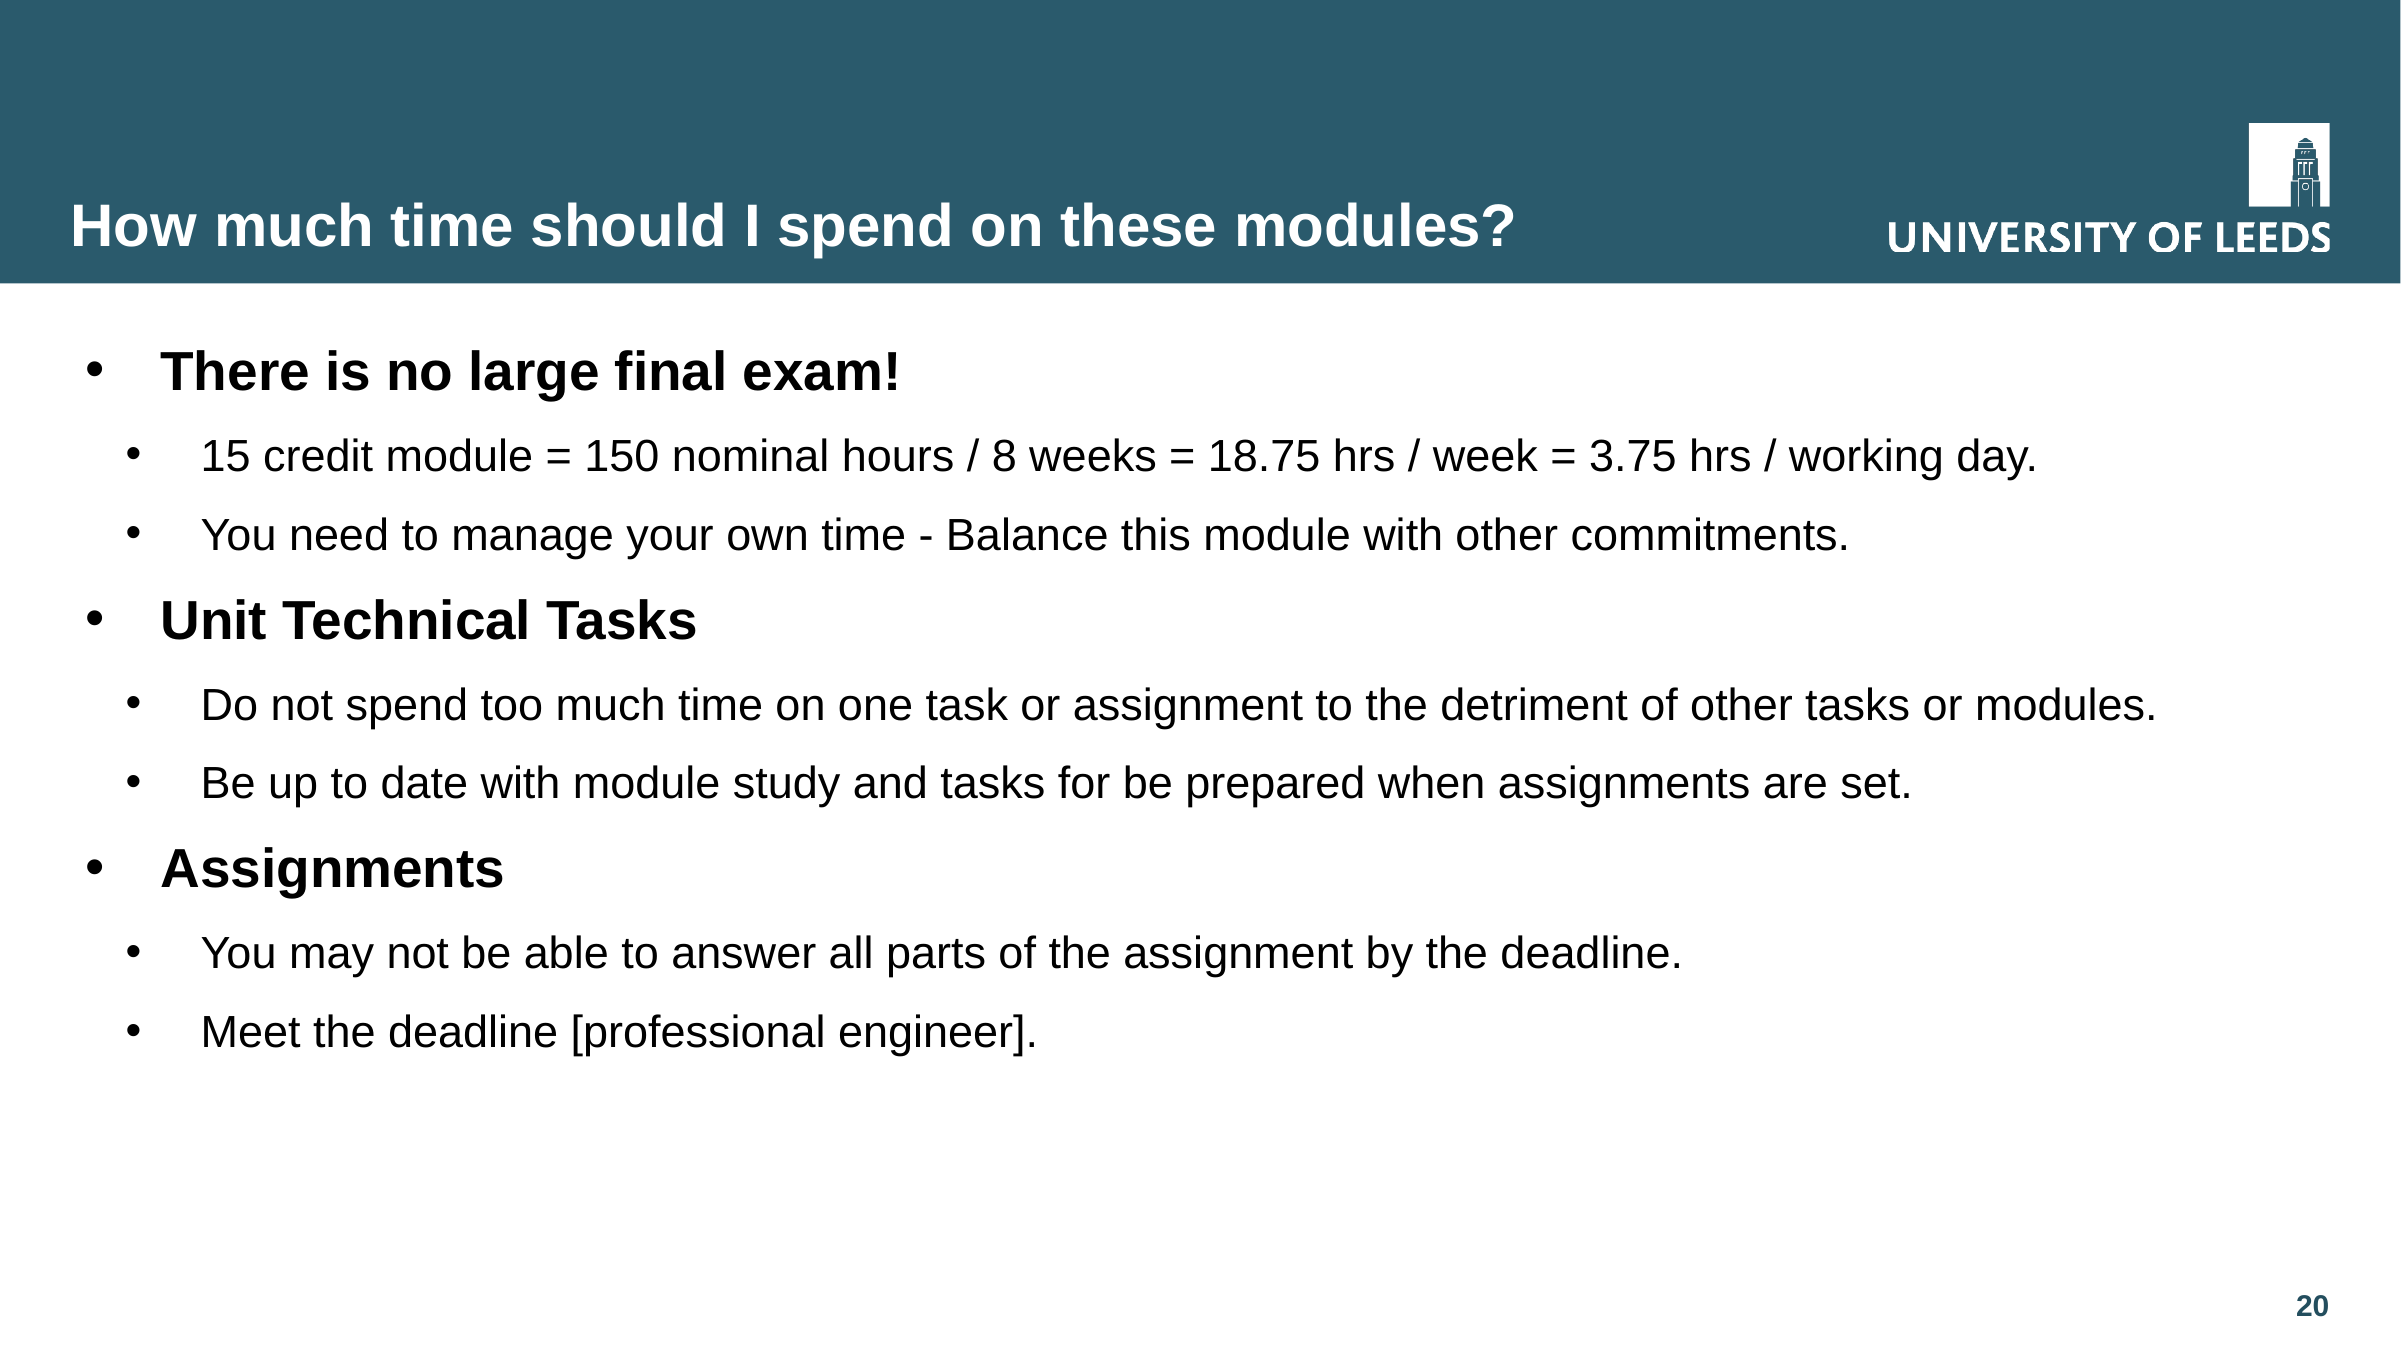

# How much time should I spend on these modules?
There is no large final exam!
15 credit module = 150 nominal hours / 8 weeks = 18.75 hrs / week = 3.75 hrs / working day.
You need to manage your own time - Balance this module with other commitments.
Unit Technical Tasks
Do not spend too much time on one task or assignment to the detriment of other tasks or modules.
Be up to date with module study and tasks for be prepared when assignments are set.
Assignments
You may not be able to answer all parts of the assignment by the deadline.
Meet the deadline [professional engineer].